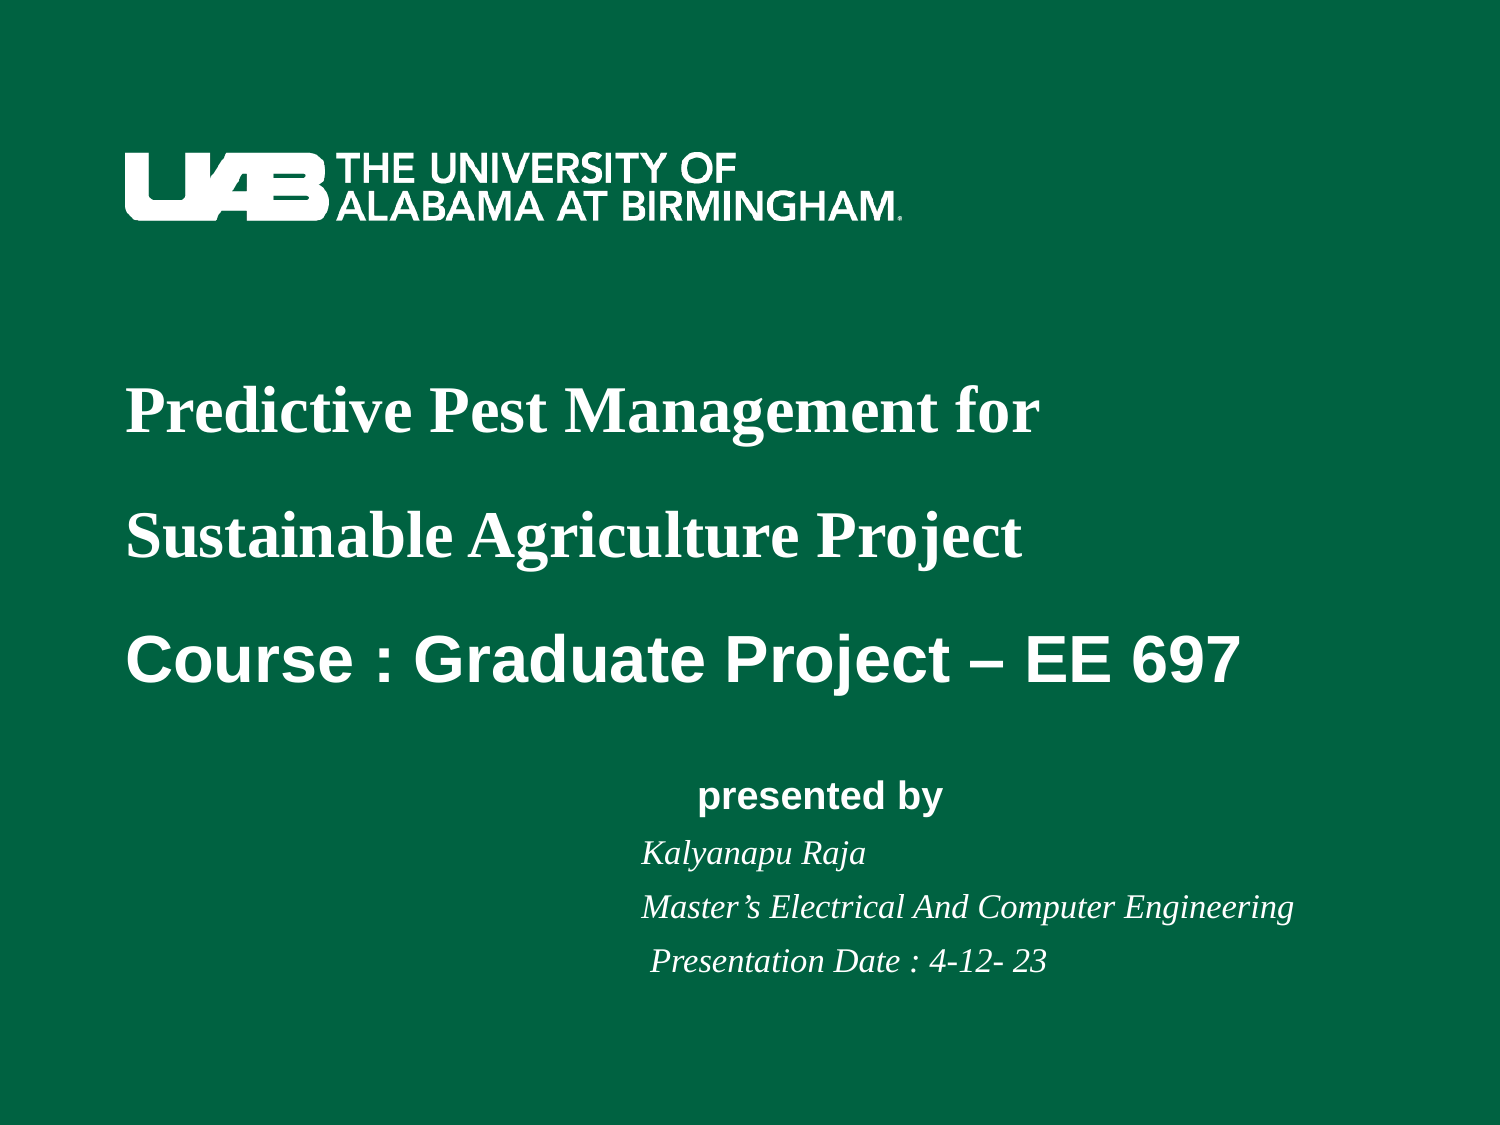

# Predictive Pest Management for Sustainable Agriculture Project Course : Graduate Project – EE 697

                                                    presented by
                                                           Kalyanapu Raja
                                                           Master’s Electrical And Computer Engineering
                                                            Presentation Date : 4-12- 23